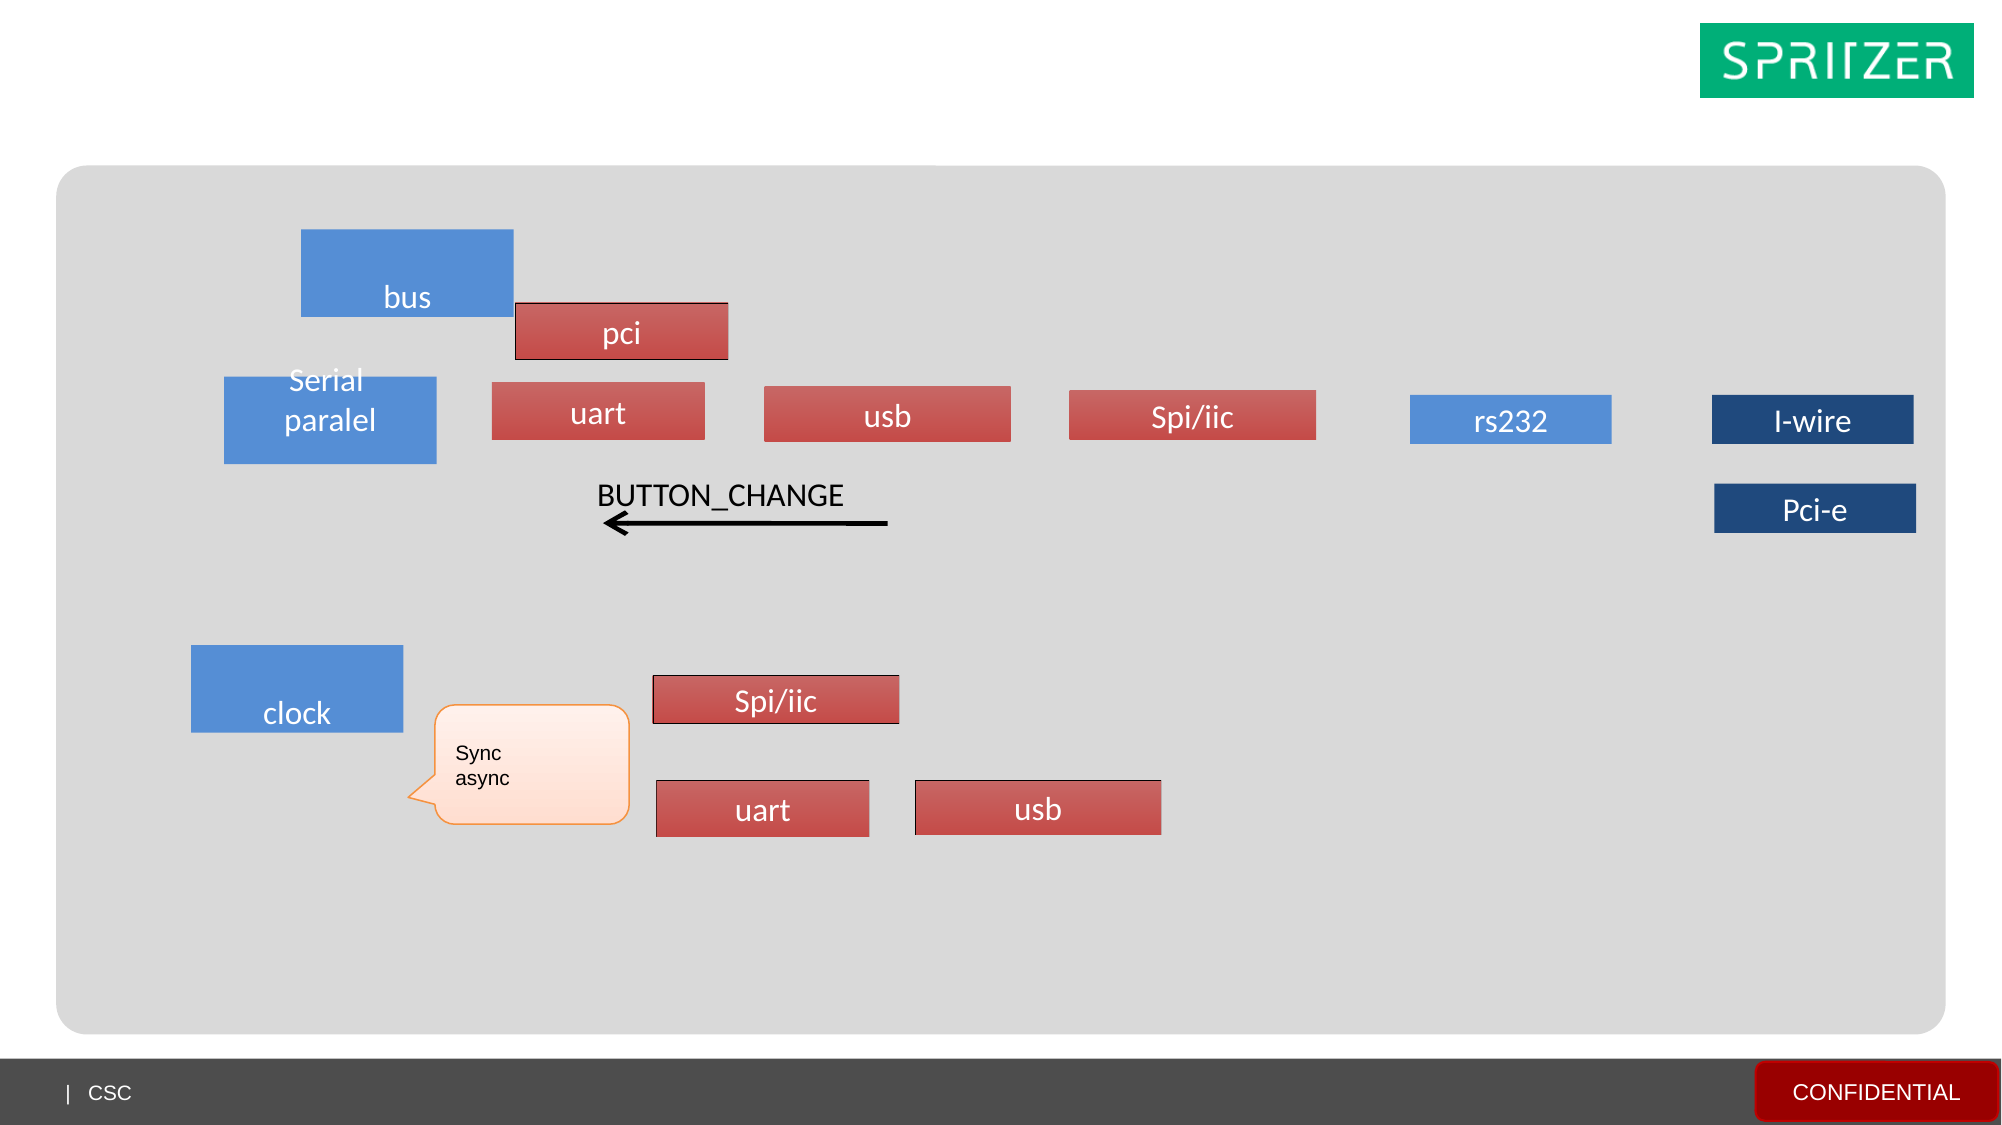

bus
pci
Serial
paralel

uart
usb
Spi/iic
rs232
I-wire
BUTTON_CHANGE
Pci-e

clock
Spi/iic
Sync
async
uart
usb